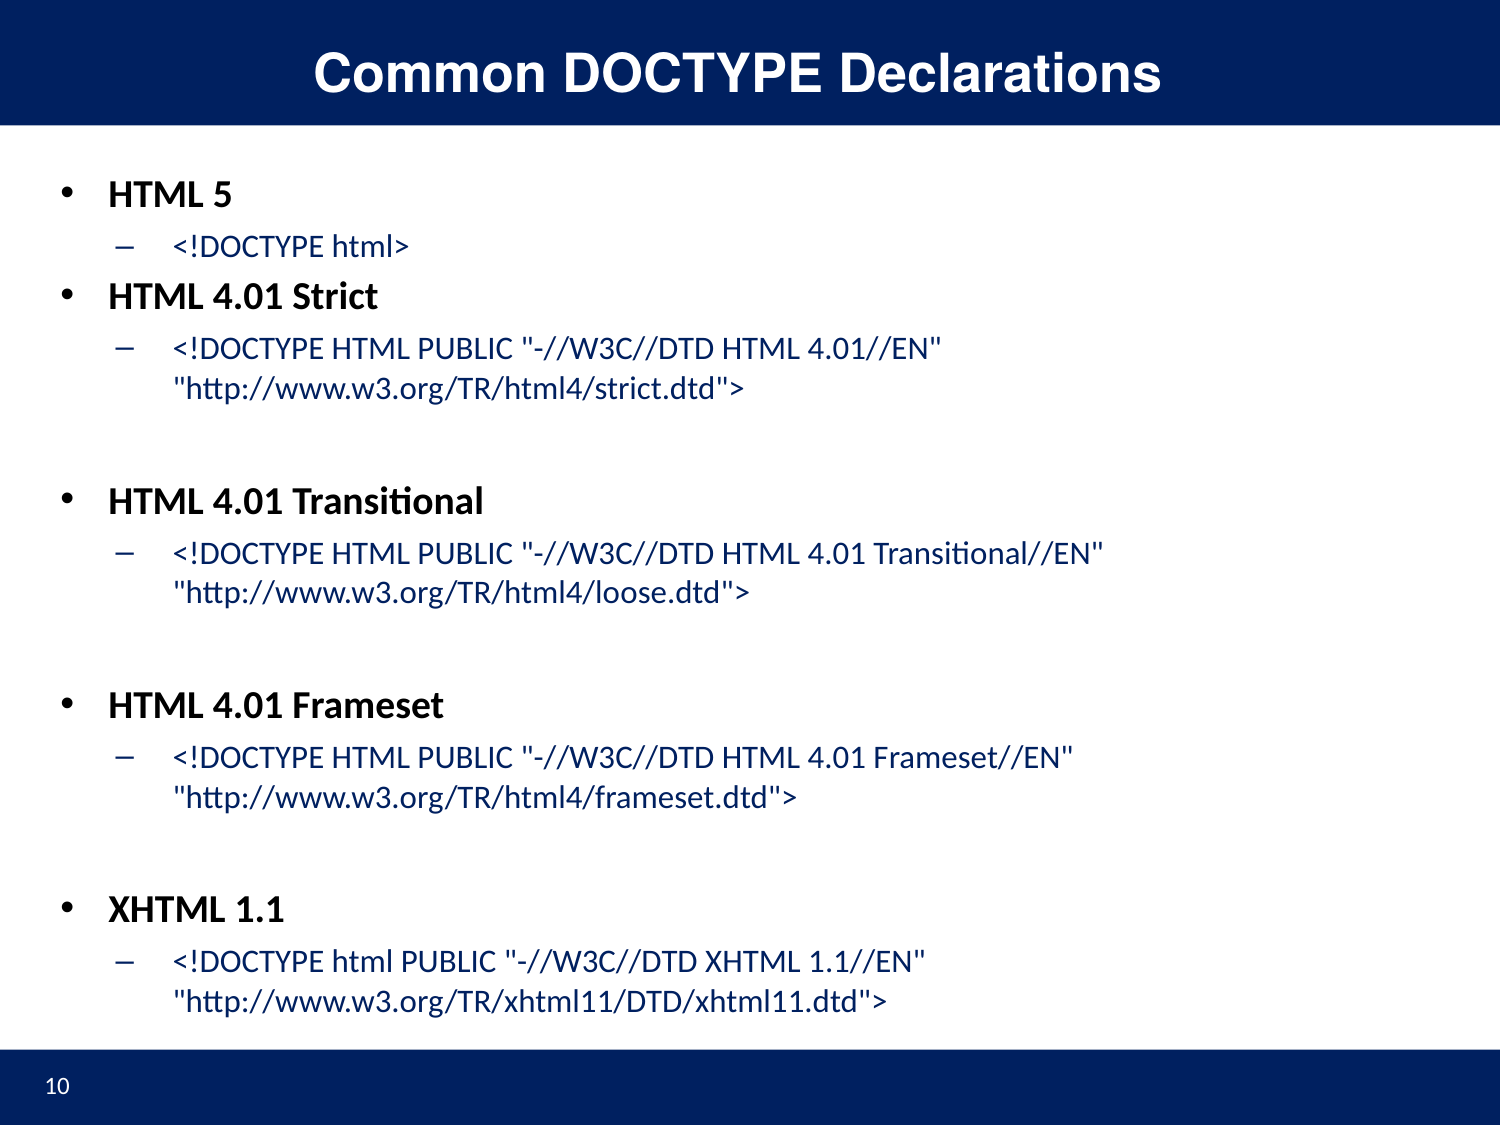

# Common DOCTYPE Declarations
HTML 5
<!DOCTYPE html>
HTML 4.01 Strict
<!DOCTYPE HTML PUBLIC "-//W3C//DTD HTML 4.01//EN" "http://www.w3.org/TR/html4/strict.dtd">

HTML 4.01 Transitional
<!DOCTYPE HTML PUBLIC "-//W3C//DTD HTML 4.01 Transitional//EN" "http://www.w3.org/TR/html4/loose.dtd">

HTML 4.01 Frameset
<!DOCTYPE HTML PUBLIC "-//W3C//DTD HTML 4.01 Frameset//EN" "http://www.w3.org/TR/html4/frameset.dtd">

XHTML 1.1
<!DOCTYPE html PUBLIC "-//W3C//DTD XHTML 1.1//EN" "http://www.w3.org/TR/xhtml11/DTD/xhtml11.dtd">
10